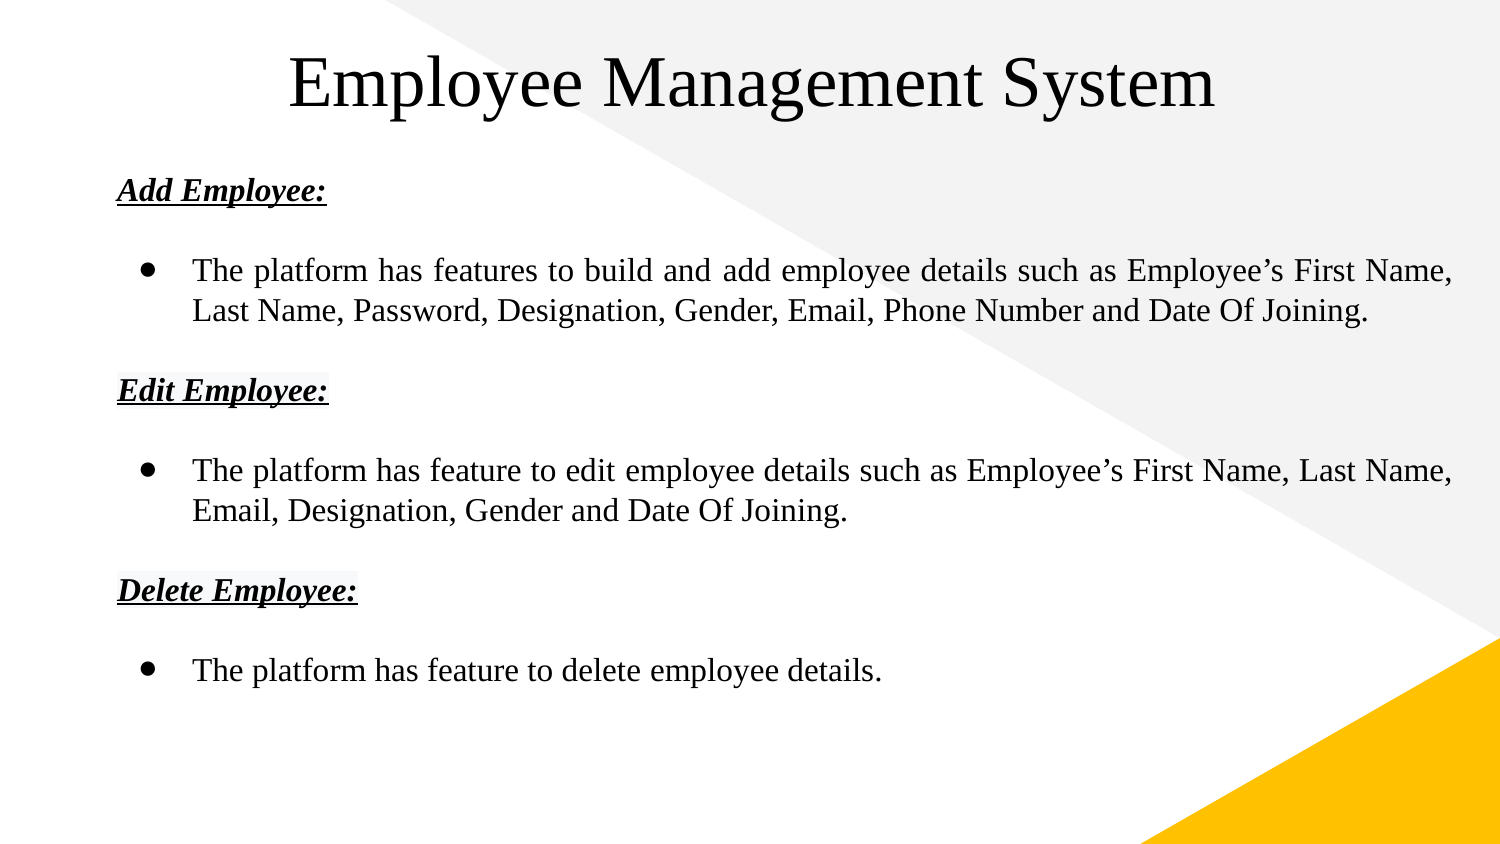

# Employee Management System
Add Employee:

The platform has features to build and add employee details such as Employee’s First Name, Last Name, Password, Designation, Gender, Email, Phone Number and Date Of Joining.

Edit Employee:

The platform has feature to edit employee details such as Employee’s First Name, Last Name, Email, Designation, Gender and Date Of Joining.

Delete Employee:

The platform has feature to delete employee details.